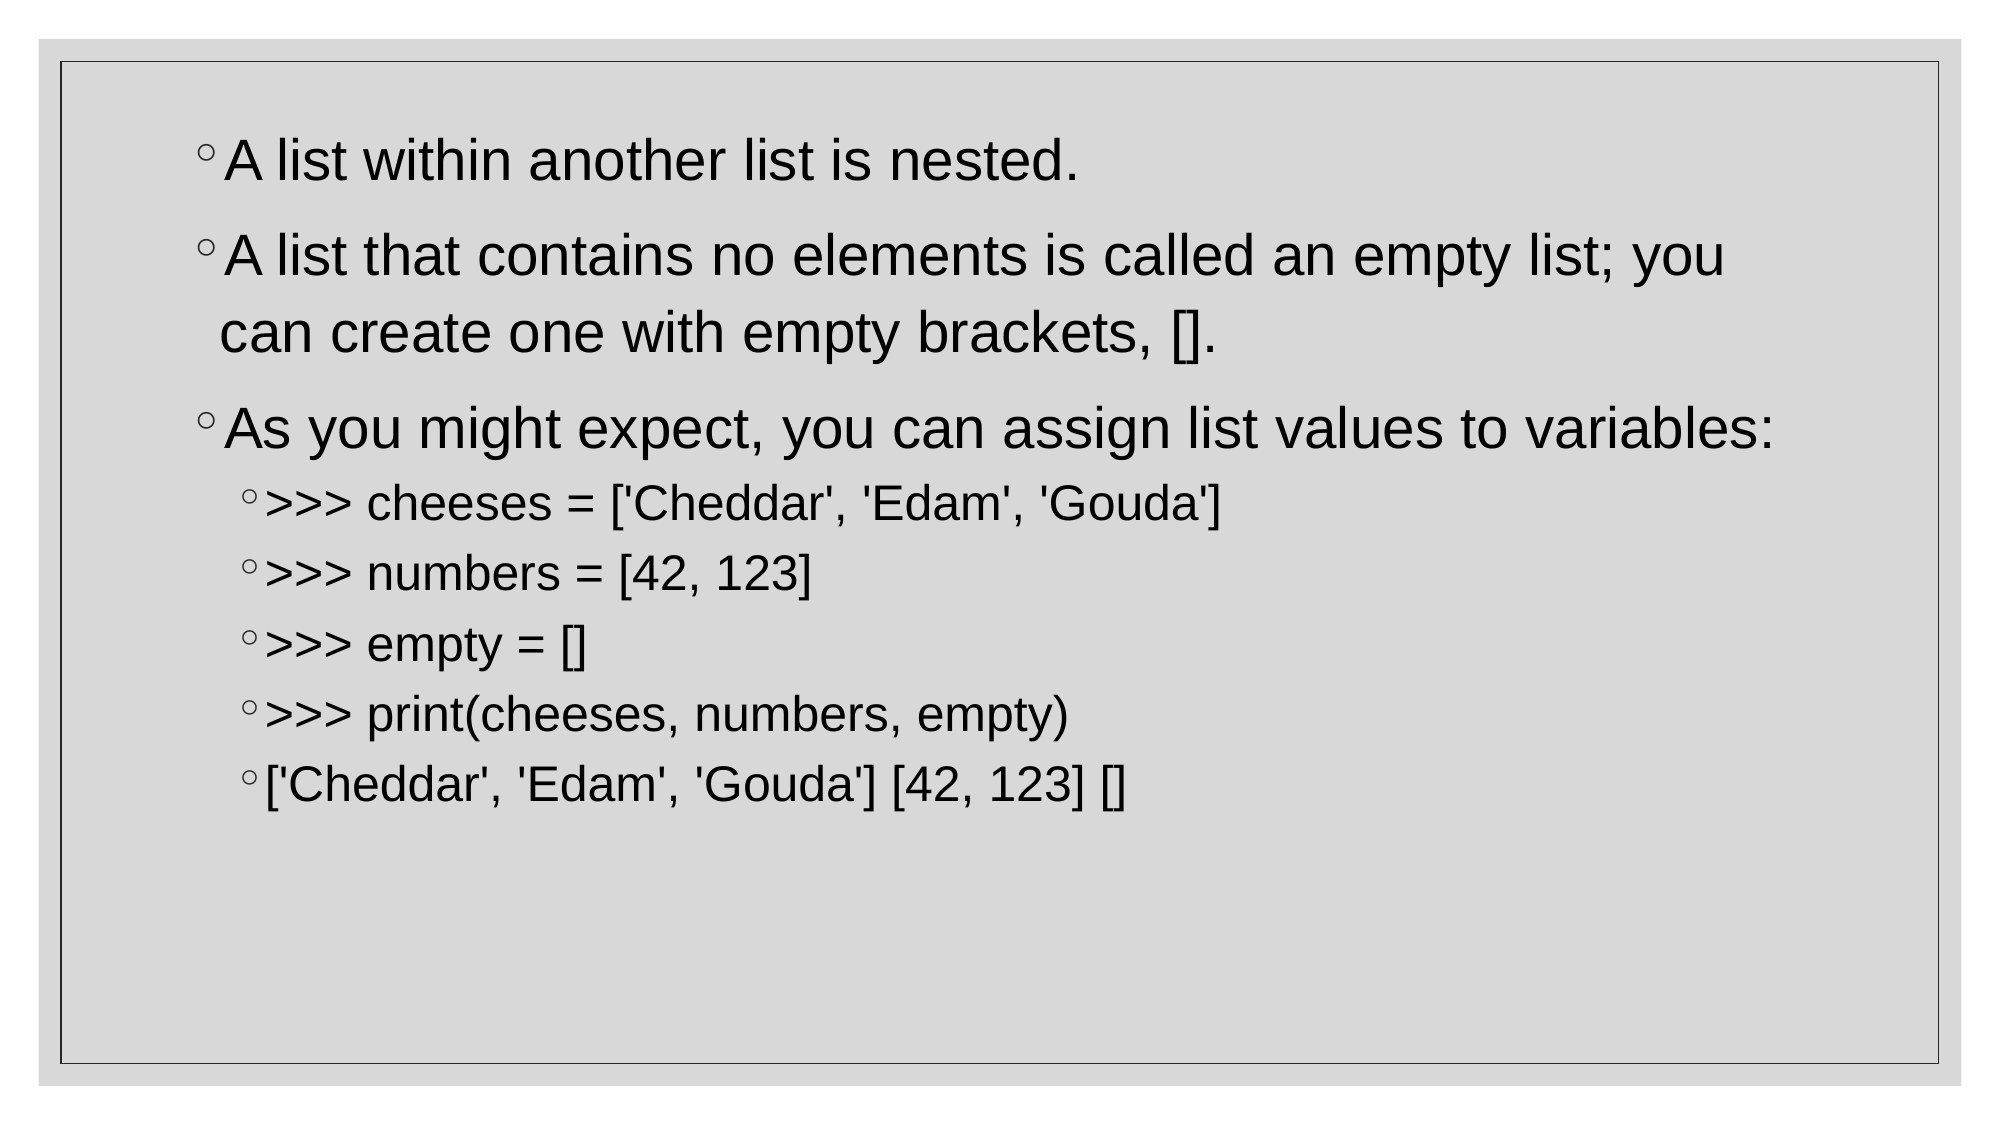

A list within another list is nested.
A list that contains no elements is called an empty list; you can create one with empty brackets, [].
As you might expect, you can assign list values to variables:
>>> cheeses = ['Cheddar', 'Edam', 'Gouda']
>>> numbers = [42, 123]
>>> empty = []
>>> print(cheeses, numbers, empty)
['Cheddar', 'Edam', 'Gouda'] [42, 123] []